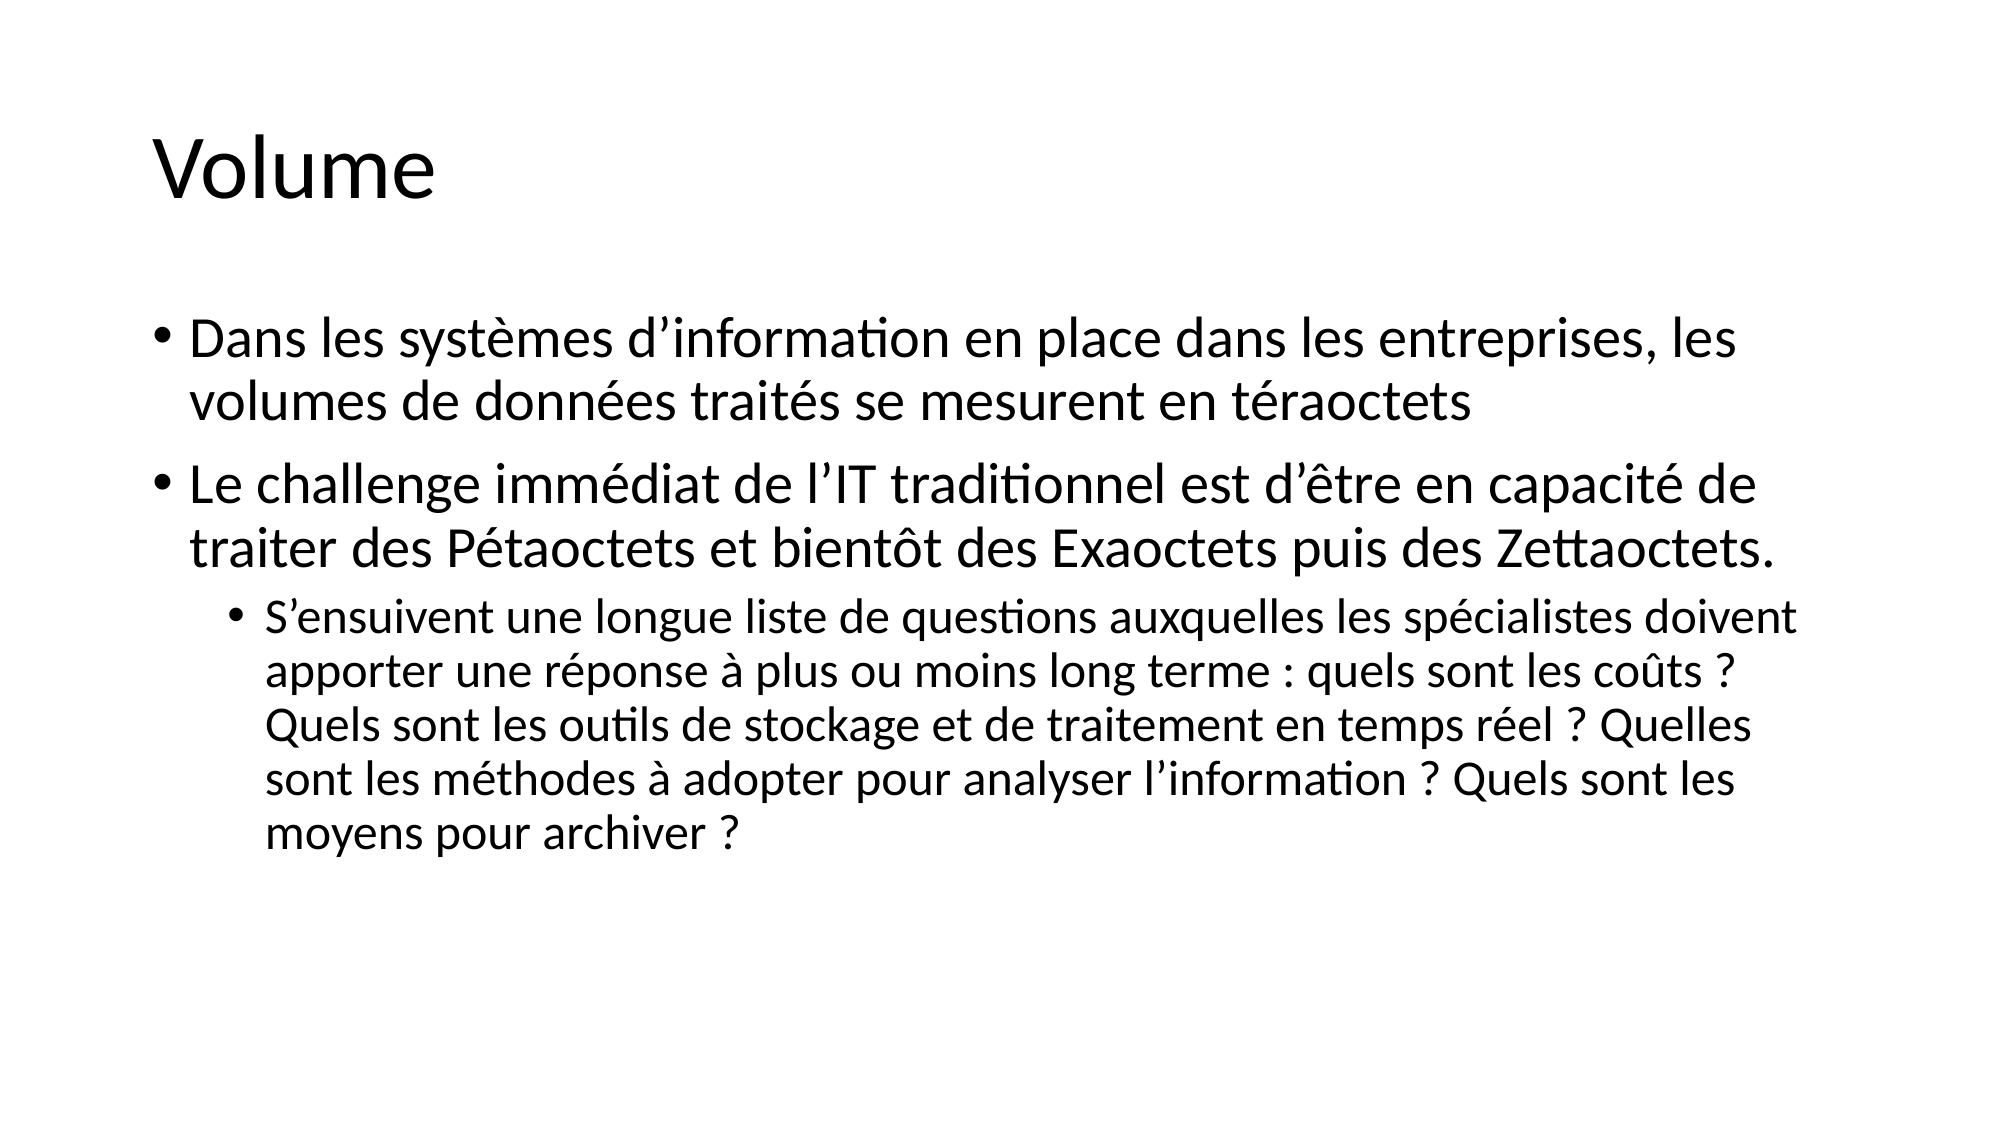

# Volume
Dans les systèmes d’information en place dans les entreprises, les volumes de données traités se mesurent en téraoctets
Le challenge immédiat de l’IT traditionnel est d’être en capacité de traiter des Pétaoctets et bientôt des Exaoctets puis des Zettaoctets.
S’ensuivent une longue liste de questions auxquelles les spécialistes doivent apporter une réponse à plus ou moins long terme : quels sont les coûts ? Quels sont les outils de stockage et de traitement en temps réel ? Quelles sont les méthodes à adopter pour analyser l’information ? Quels sont les moyens pour archiver ?